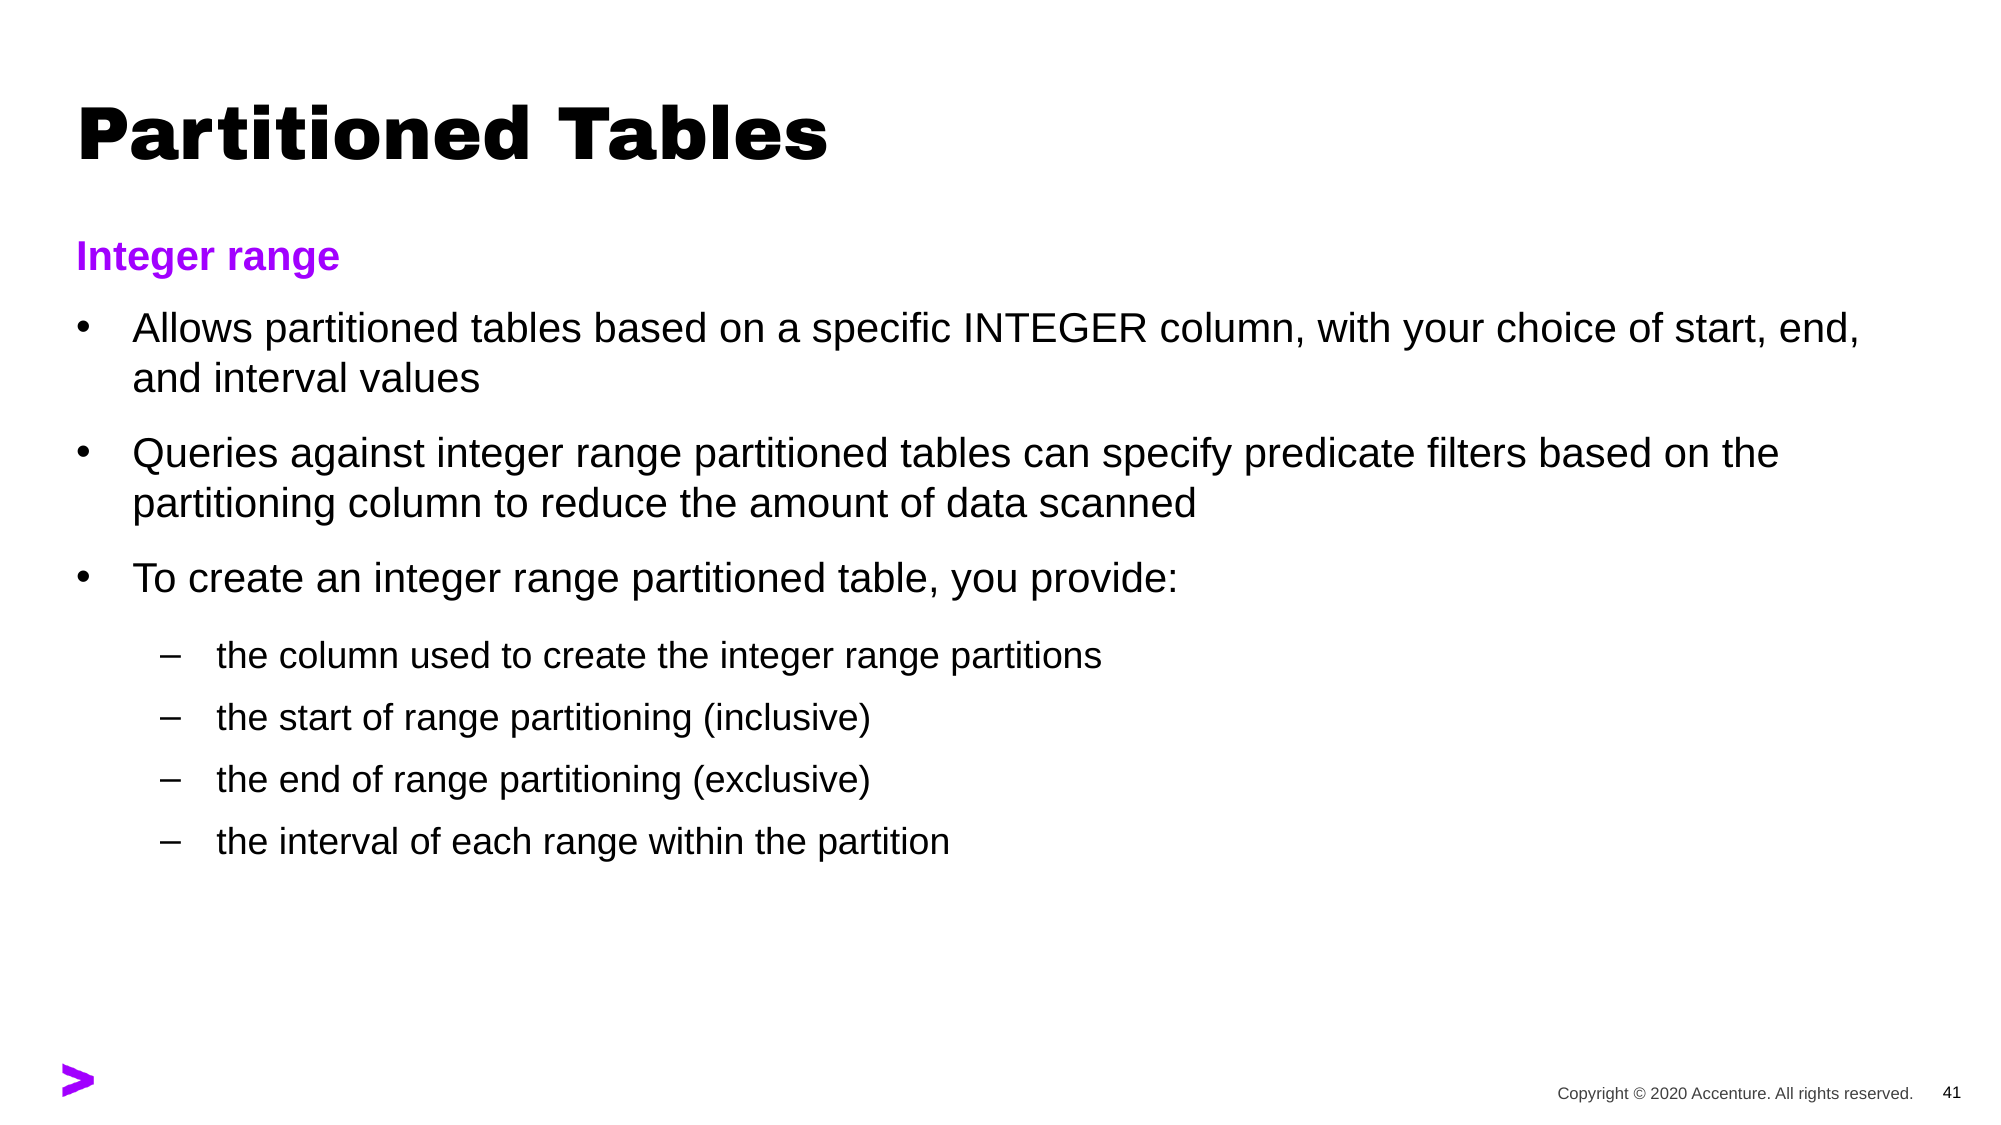

# Partitioned Tables
Integer range
Allows partitioned tables based on a specific INTEGER column, with your choice of start, end, and interval values
Queries against integer range partitioned tables can specify predicate filters based on the partitioning column to reduce the amount of data scanned
To create an integer range partitioned table, you provide:
the column used to create the integer range partitions
the start of range partitioning (inclusive)
the end of range partitioning (exclusive)
the interval of each range within the partition
41